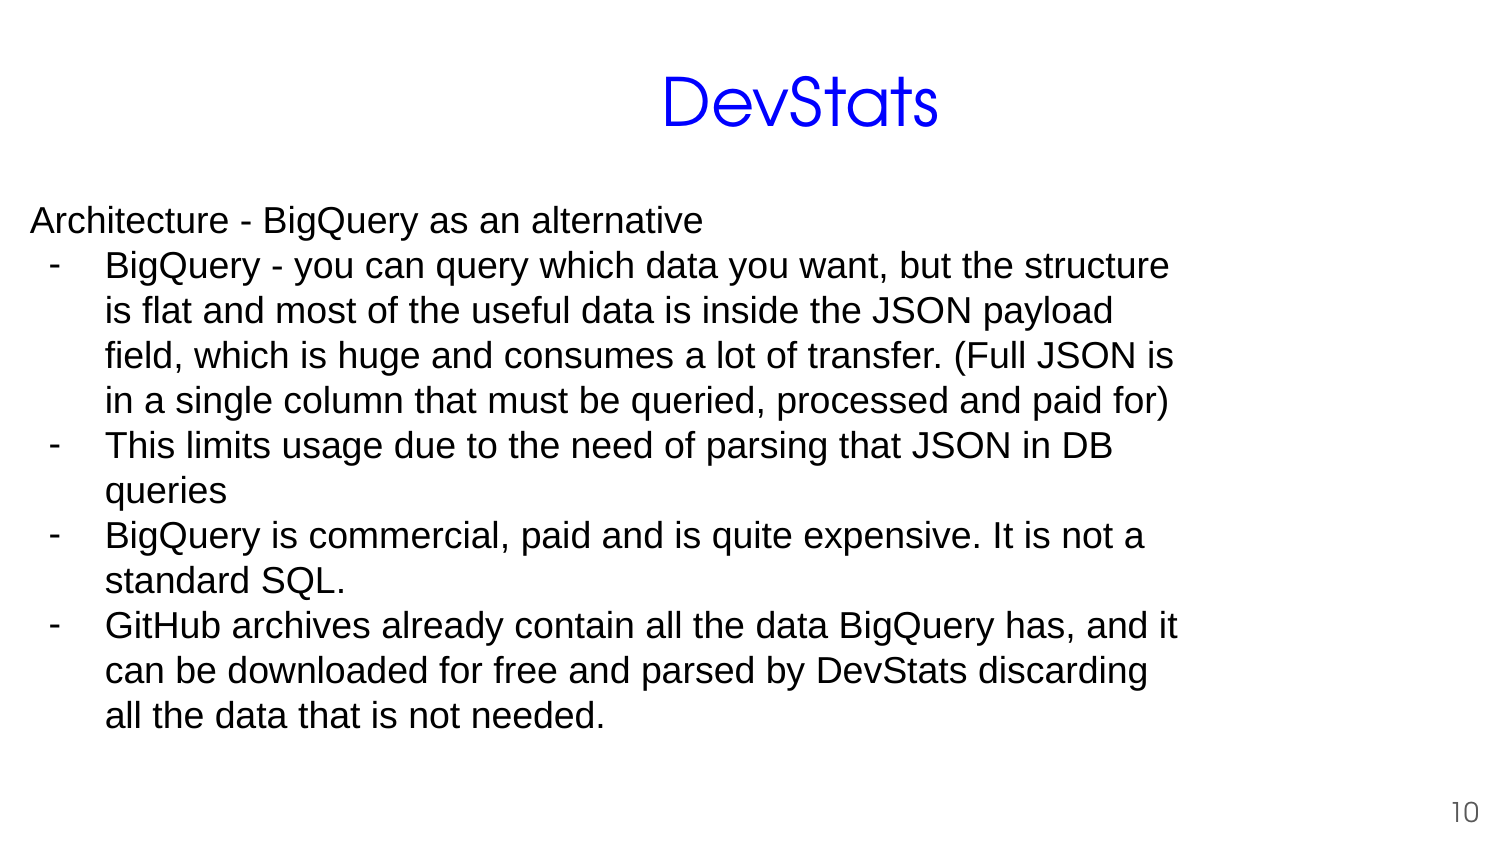

DevStats
Architecture - BigQuery as an alternative
BigQuery - you can query which data you want, but the structure is flat and most of the useful data is inside the JSON payload field, which is huge and consumes a lot of transfer. (Full JSON is in a single column that must be queried, processed and paid for)
This limits usage due to the need of parsing that JSON in DB queries
BigQuery is commercial, paid and is quite expensive. It is not a standard SQL.
GitHub archives already contain all the data BigQuery has, and it can be downloaded for free and parsed by DevStats discarding all the data that is not needed.
10